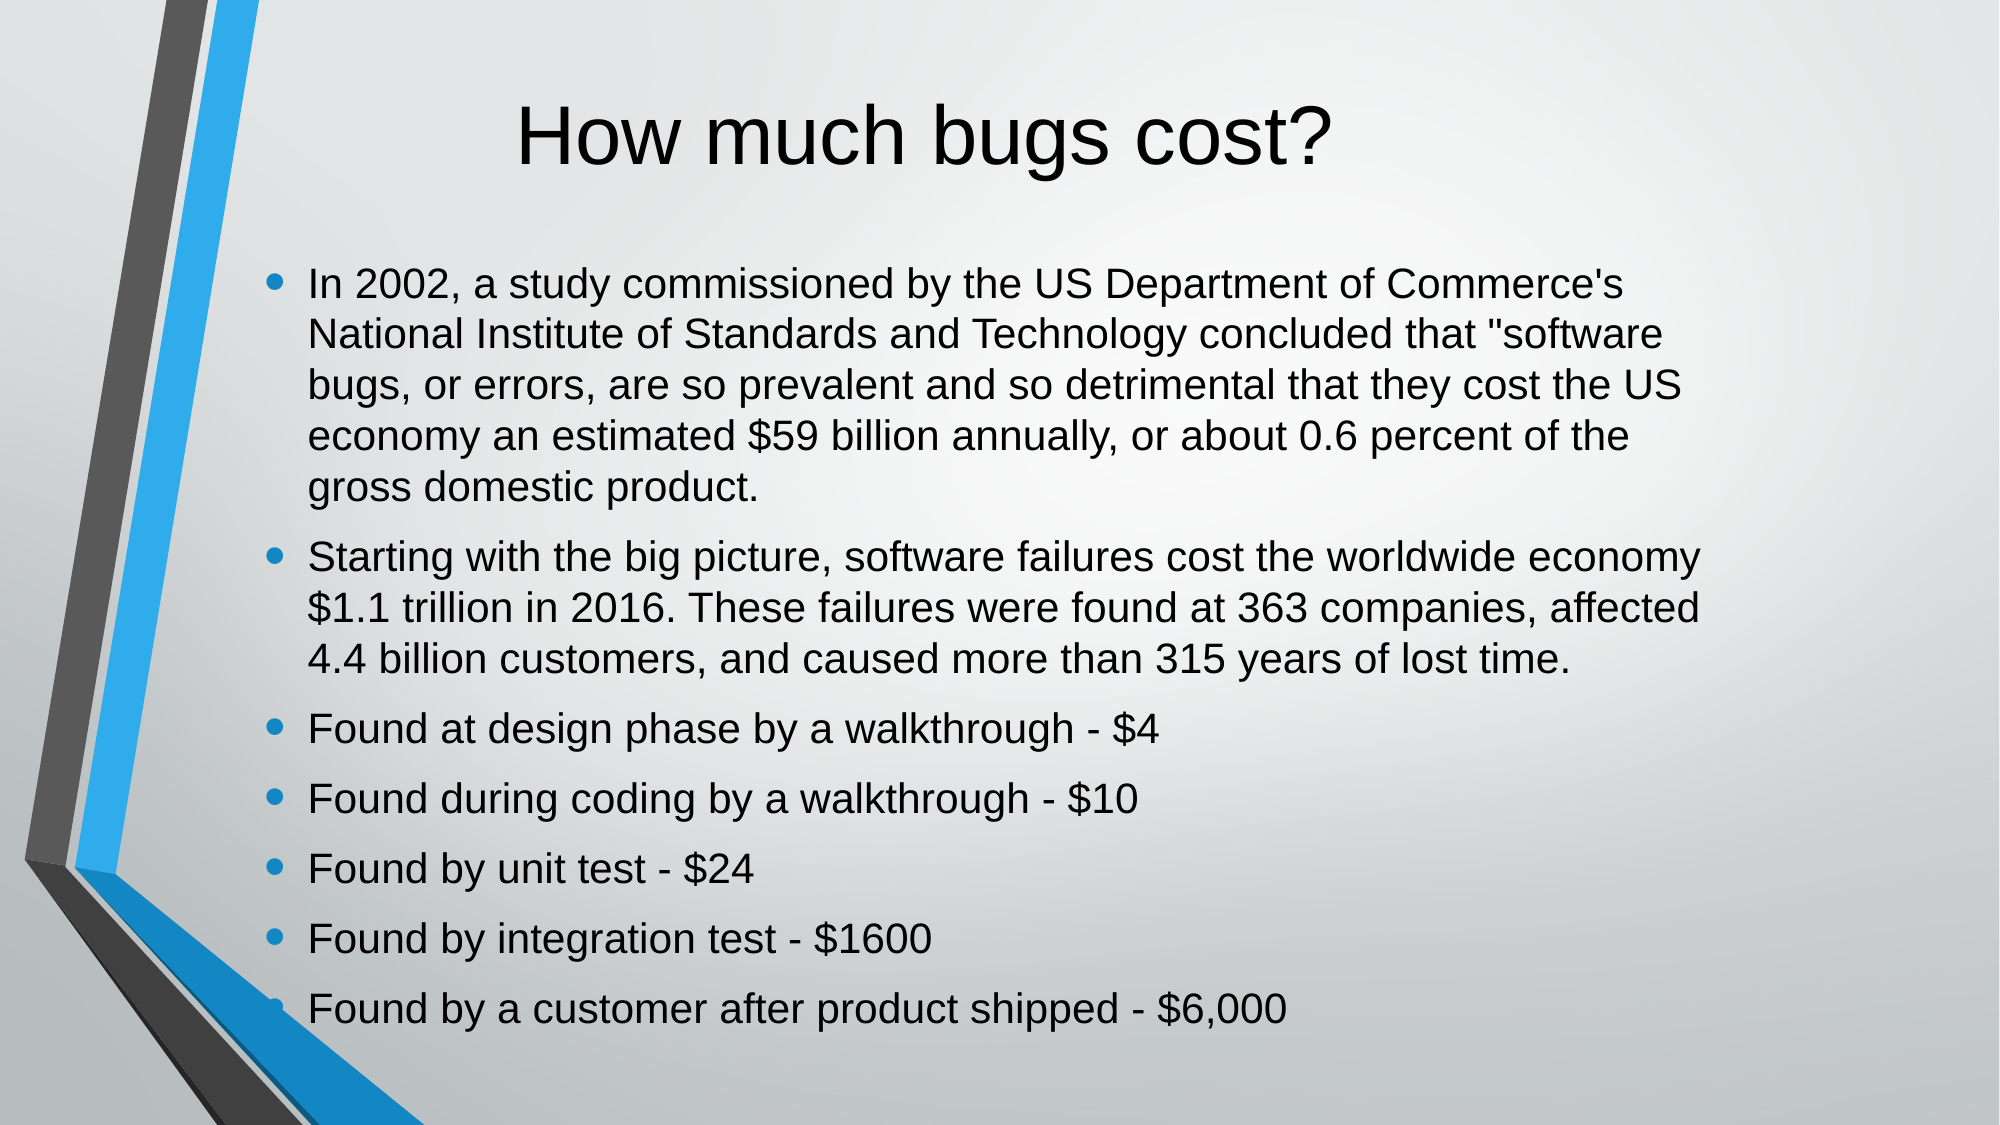

# How much bugs cost?
In 2002, a study commissioned by the US Department of Commerce's National Institute of Standards and Technology concluded that "software bugs, or errors, are so prevalent and so detrimental that they cost the US economy an estimated $59 billion annually, or about 0.6 percent of the gross domestic product.
Starting with the big picture, software failures cost the worldwide economy $1.1 trillion in 2016. These failures were found at 363 companies, affected 4.4 billion customers, and caused more than 315 years of lost time.
Found at design phase by a walkthrough - $4
Found during coding by a walkthrough - $10
Found by unit test - $24
Found by integration test - $1600
Found by a customer after product shipped - $6,000